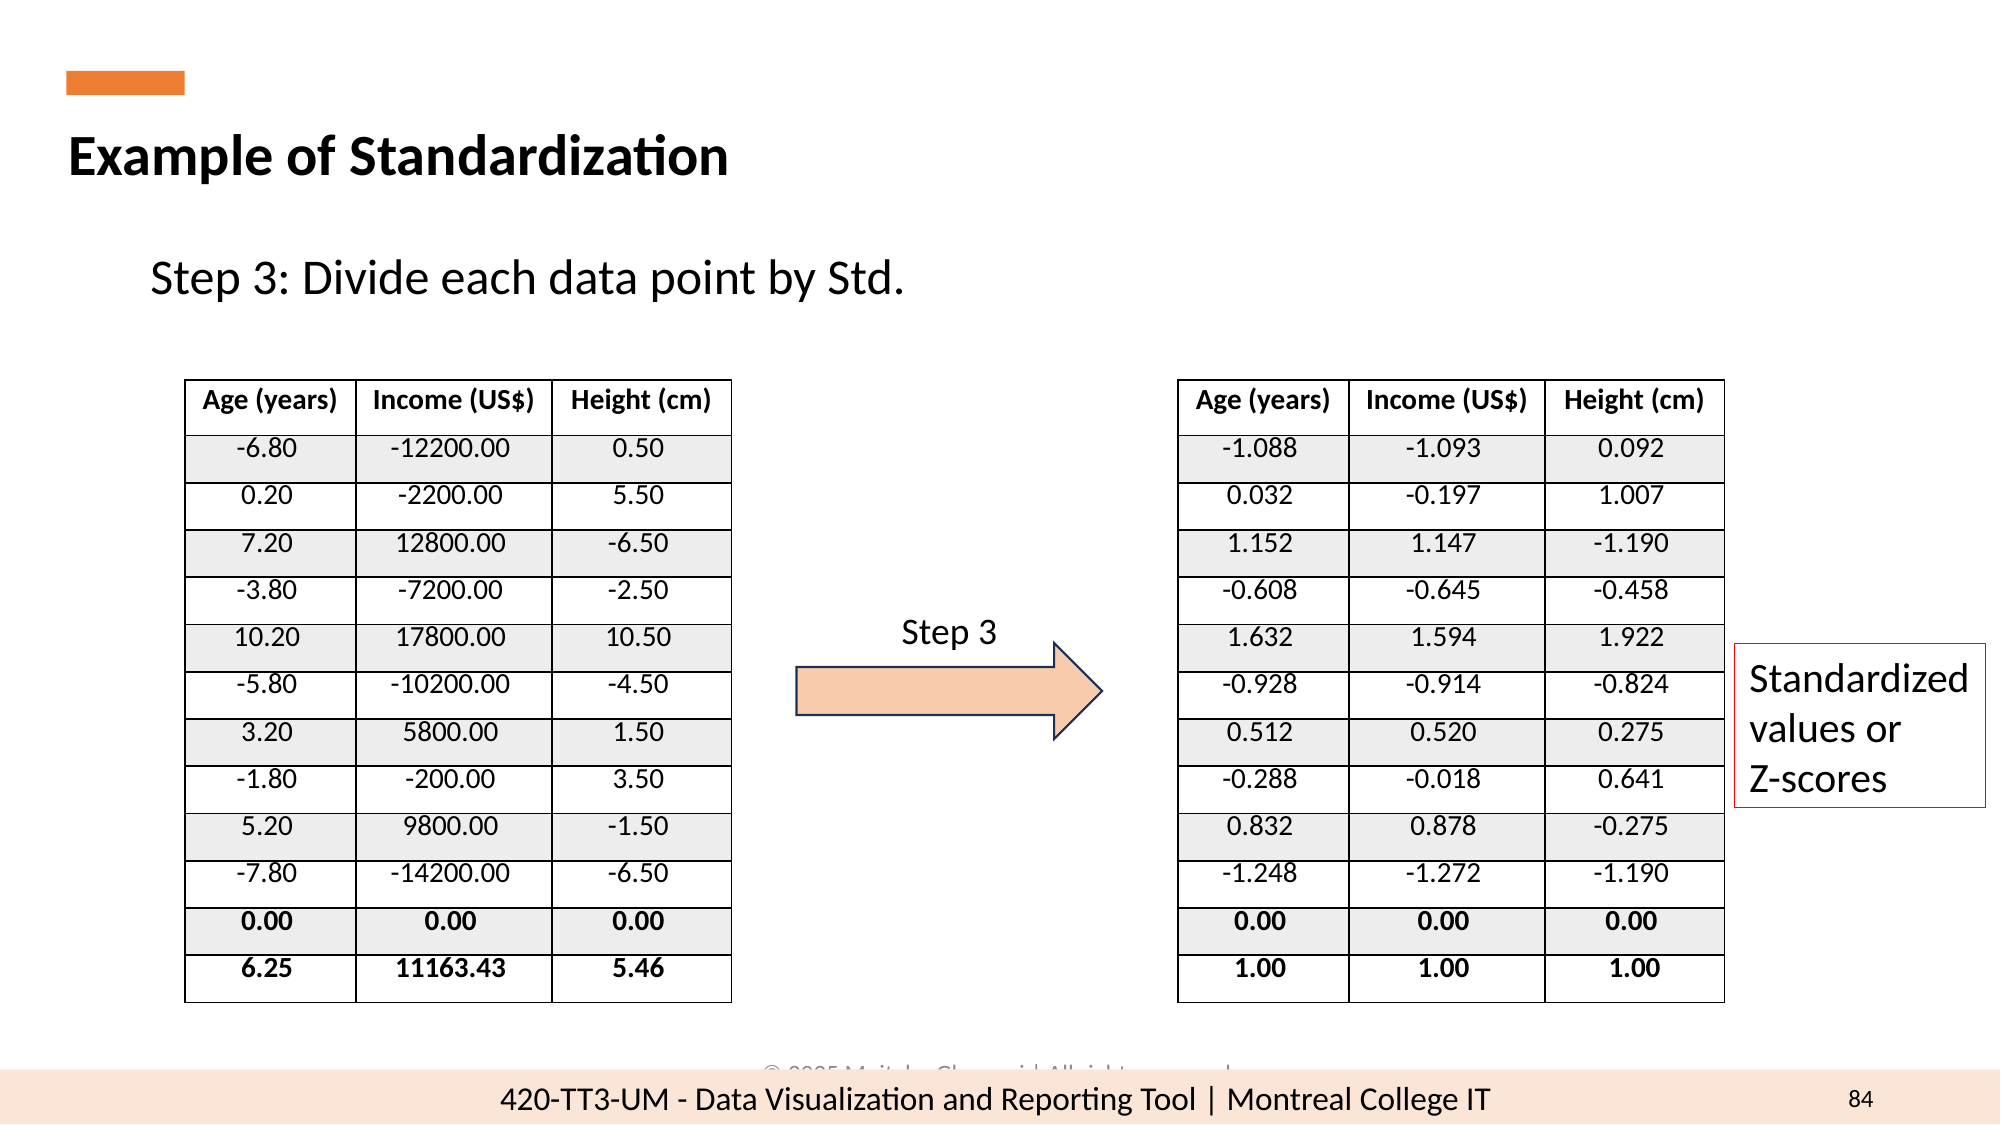

Example of Standardization
Step 3: Divide each data point by Std.
| Age (years) | Income (US$) | Height (cm) |
| --- | --- | --- |
| -6.80 | -12200.00 | 0.50 |
| 0.20 | -2200.00 | 5.50 |
| 7.20 | 12800.00 | -6.50 |
| -3.80 | -7200.00 | -2.50 |
| 10.20 | 17800.00 | 10.50 |
| -5.80 | -10200.00 | -4.50 |
| 3.20 | 5800.00 | 1.50 |
| -1.80 | -200.00 | 3.50 |
| 5.20 | 9800.00 | -1.50 |
| -7.80 | -14200.00 | -6.50 |
| 0.00 | 0.00 | 0.00 |
| 6.25 | 11163.43 | 5.46 |
| Age (years) | Income (US$) | Height (cm) |
| --- | --- | --- |
| -1.088 | -1.093 | 0.092 |
| 0.032 | -0.197 | 1.007 |
| 1.152 | 1.147 | -1.190 |
| -0.608 | -0.645 | -0.458 |
| 1.632 | 1.594 | 1.922 |
| -0.928 | -0.914 | -0.824 |
| 0.512 | 0.520 | 0.275 |
| -0.288 | -0.018 | 0.641 |
| 0.832 | 0.878 | -0.275 |
| -1.248 | -1.272 | -1.190 |
| 0.00 | 0.00 | 0.00 |
| 1.00 | 1.00 | 1.00 |
Step 3

Standardized values or
Z-scores
© 2025 Mojtaba Ghasemi | All rights reserved.
84
420-TT3-UM - Data Visualization and Reporting Tool | Montreal College IT